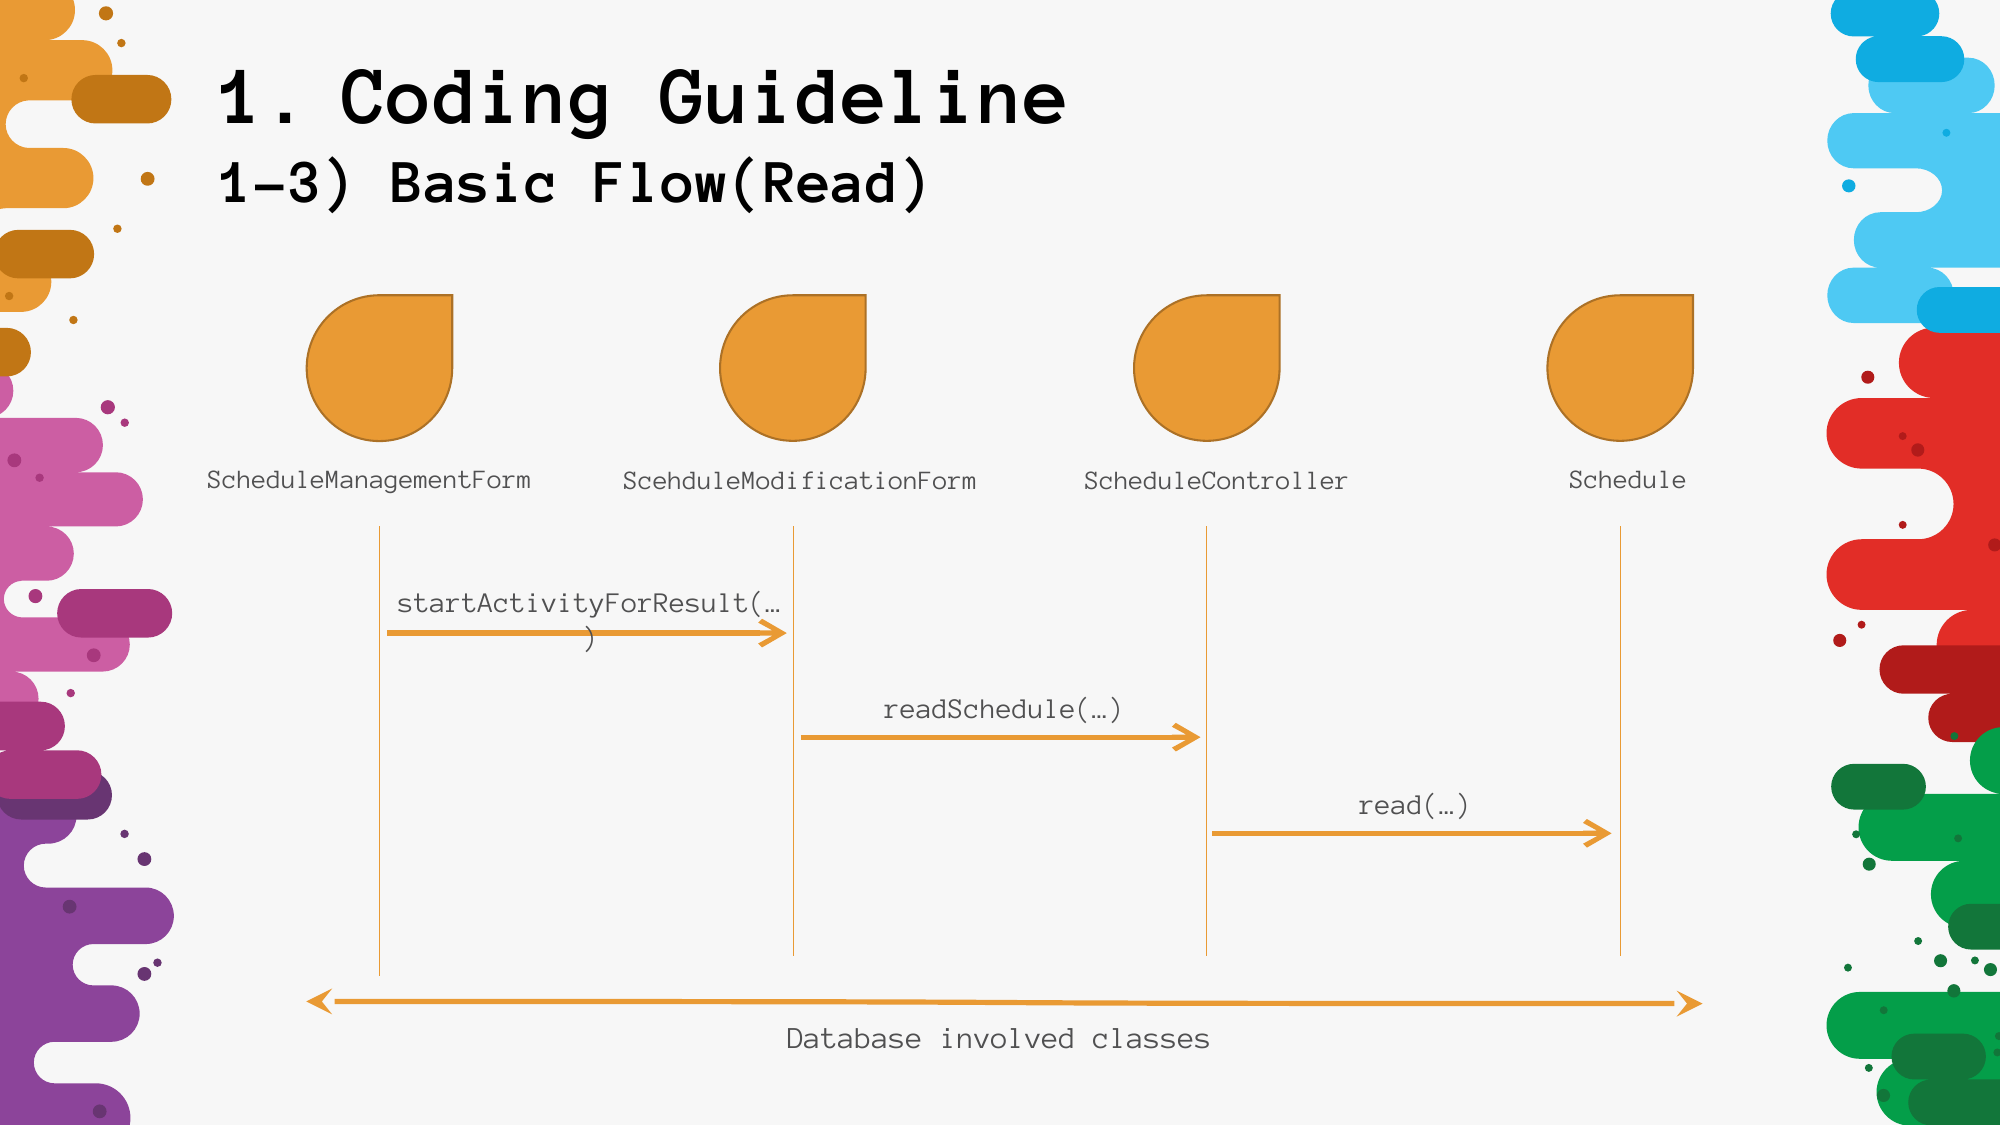

Coding Guideline
1-3) Basic Flow(Read)

ScheduleManagementForm
Schedule
ScehduleModificationForm
ScheduleController
startActivityForResult(…)
readSchedule(…)
read(…)
Database involved classes